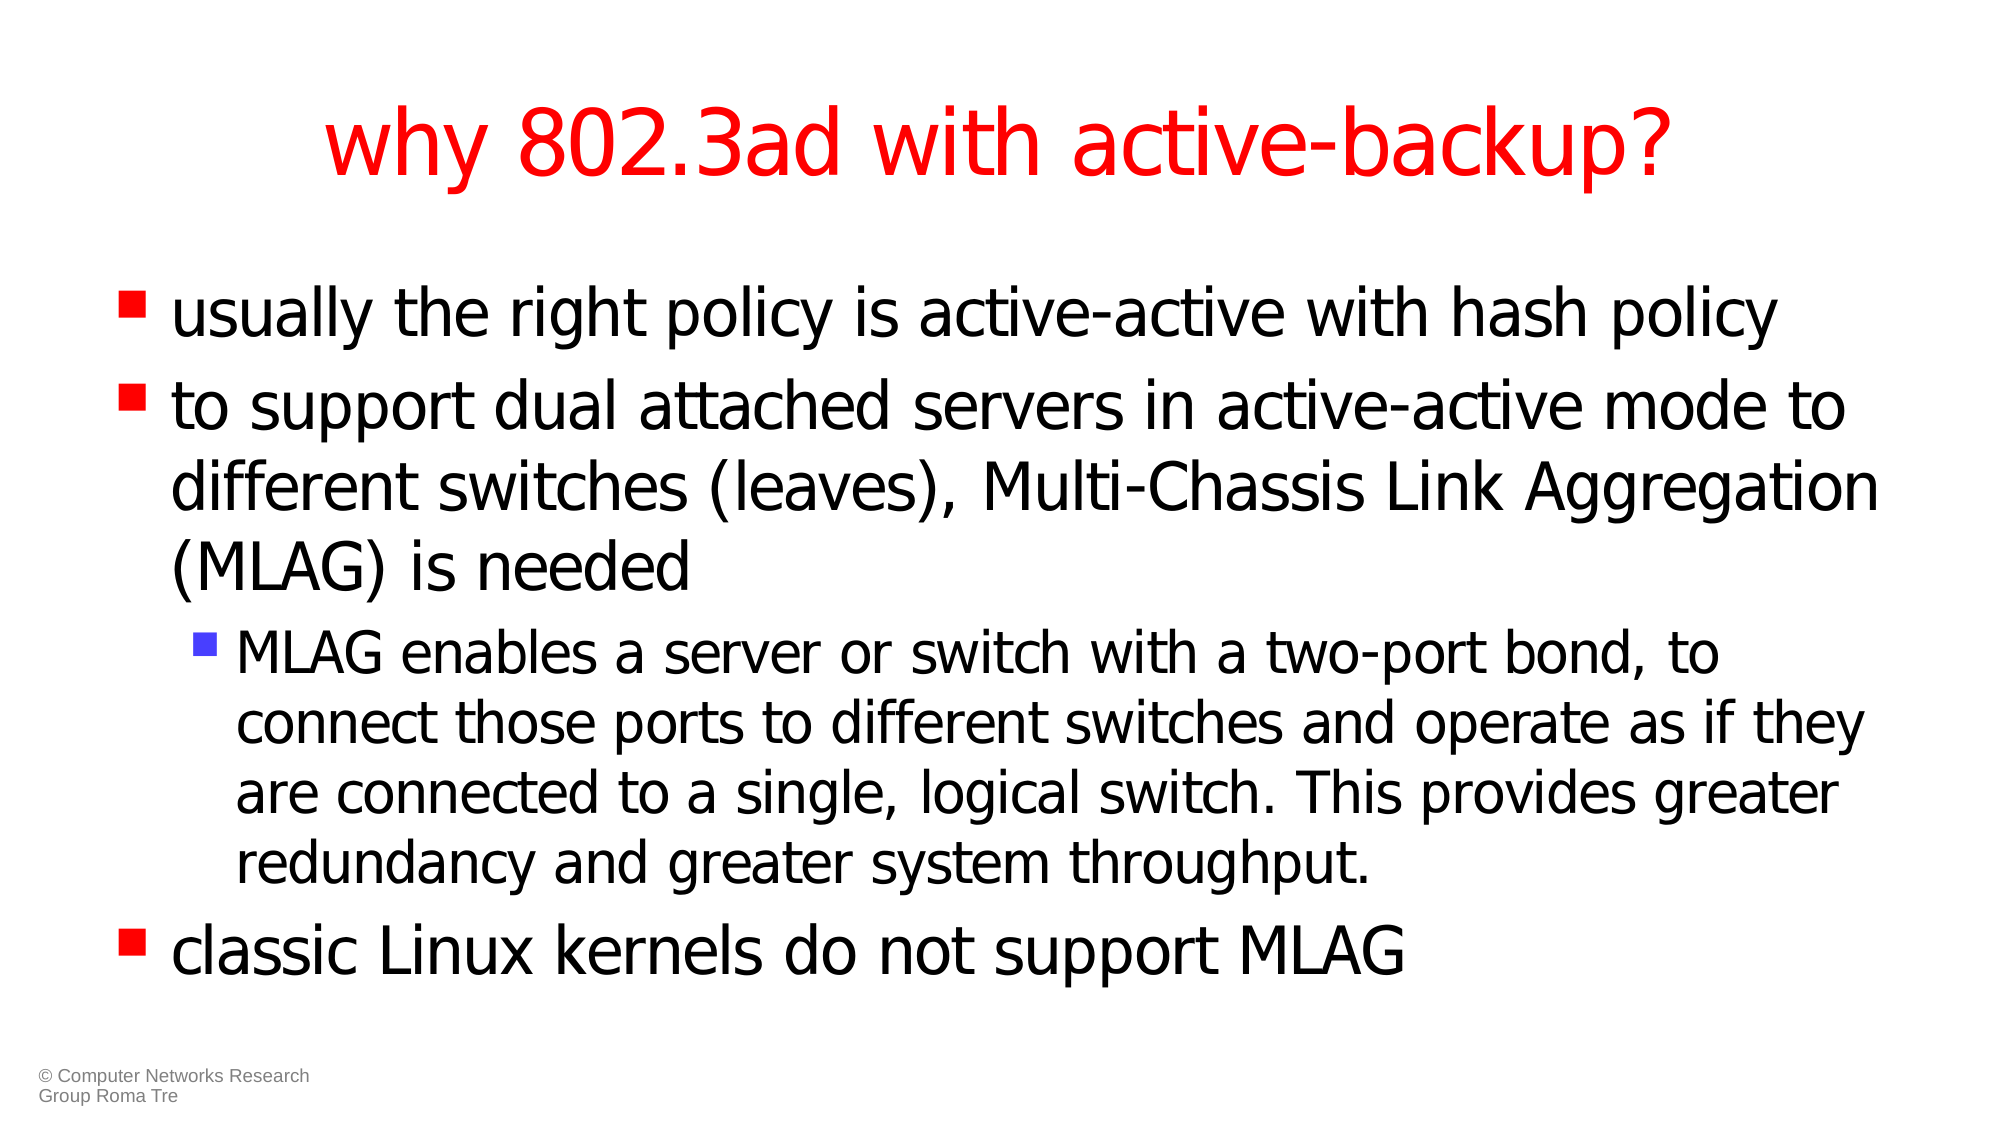

# why 802.3ad with active-backup?
usually the right policy is active-active with hash policy
to support dual attached servers in active-active mode to different switches (leaves), Multi-Chassis Link Aggregation (MLAG) is needed
MLAG enables a server or switch with a two-port bond, to connect those ports to different switches and operate as if they are connected to a single, logical switch. This provides greater redundancy and greater system throughput.
classic Linux kernels do not support MLAG